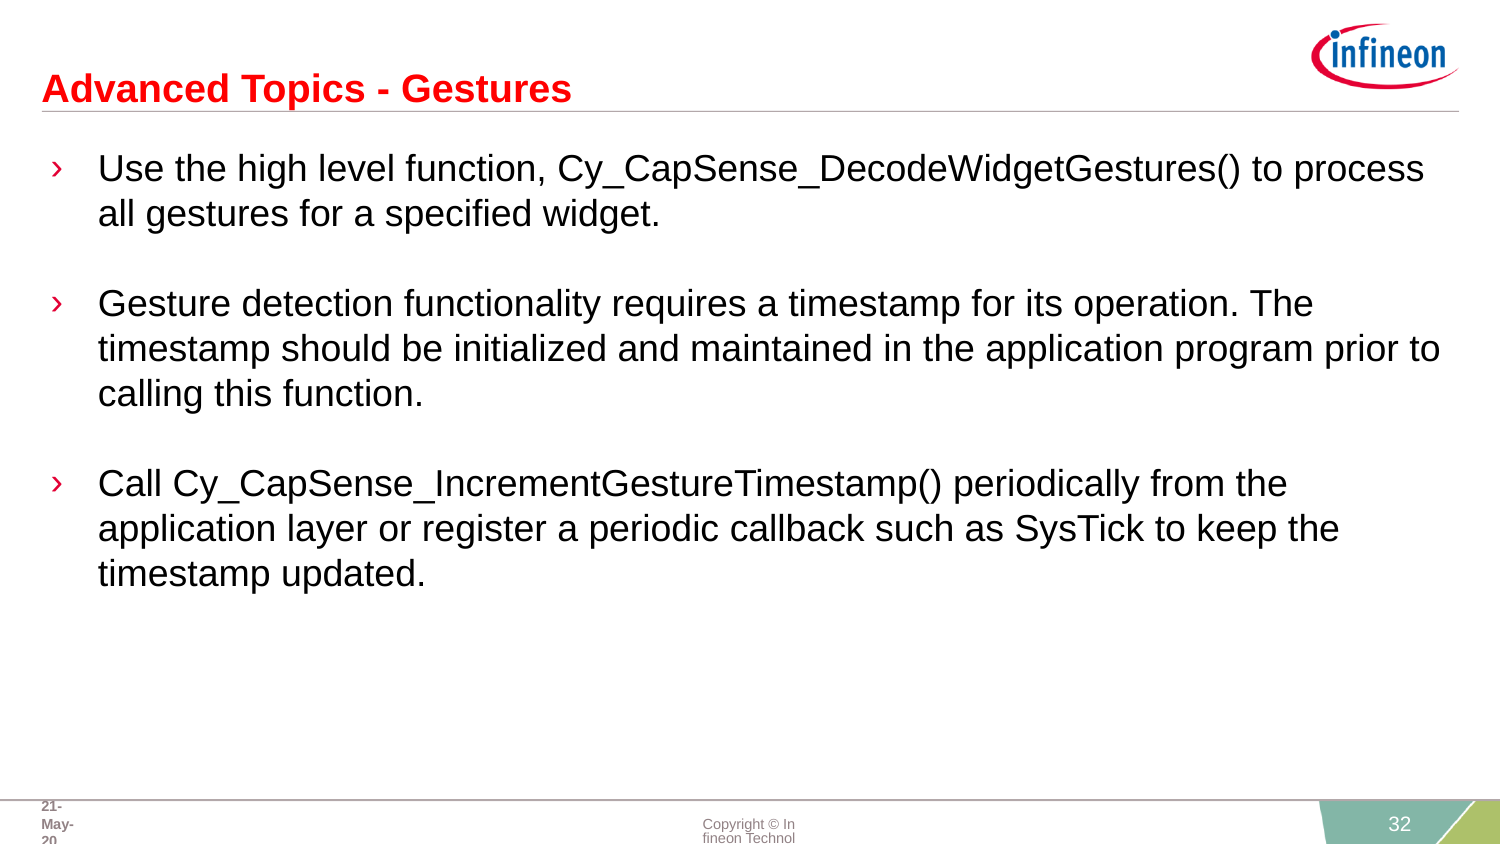

# Advanced Topics - Gestures
Use the high level function, Cy_CapSense_DecodeWidgetGestures() to process all gestures for a specified widget.

Gesture detection functionality requires a timestamp for its operation. The timestamp should be initialized and maintained in the application program prior to calling this function.

Call Cy_CapSense_IncrementGestureTimestamp() periodically from the application layer or register a periodic callback such as SysTick to keep the timestamp updated.

21-May-20
Copyright © Infineon Technologies AG 2020. All rights reserved.
32